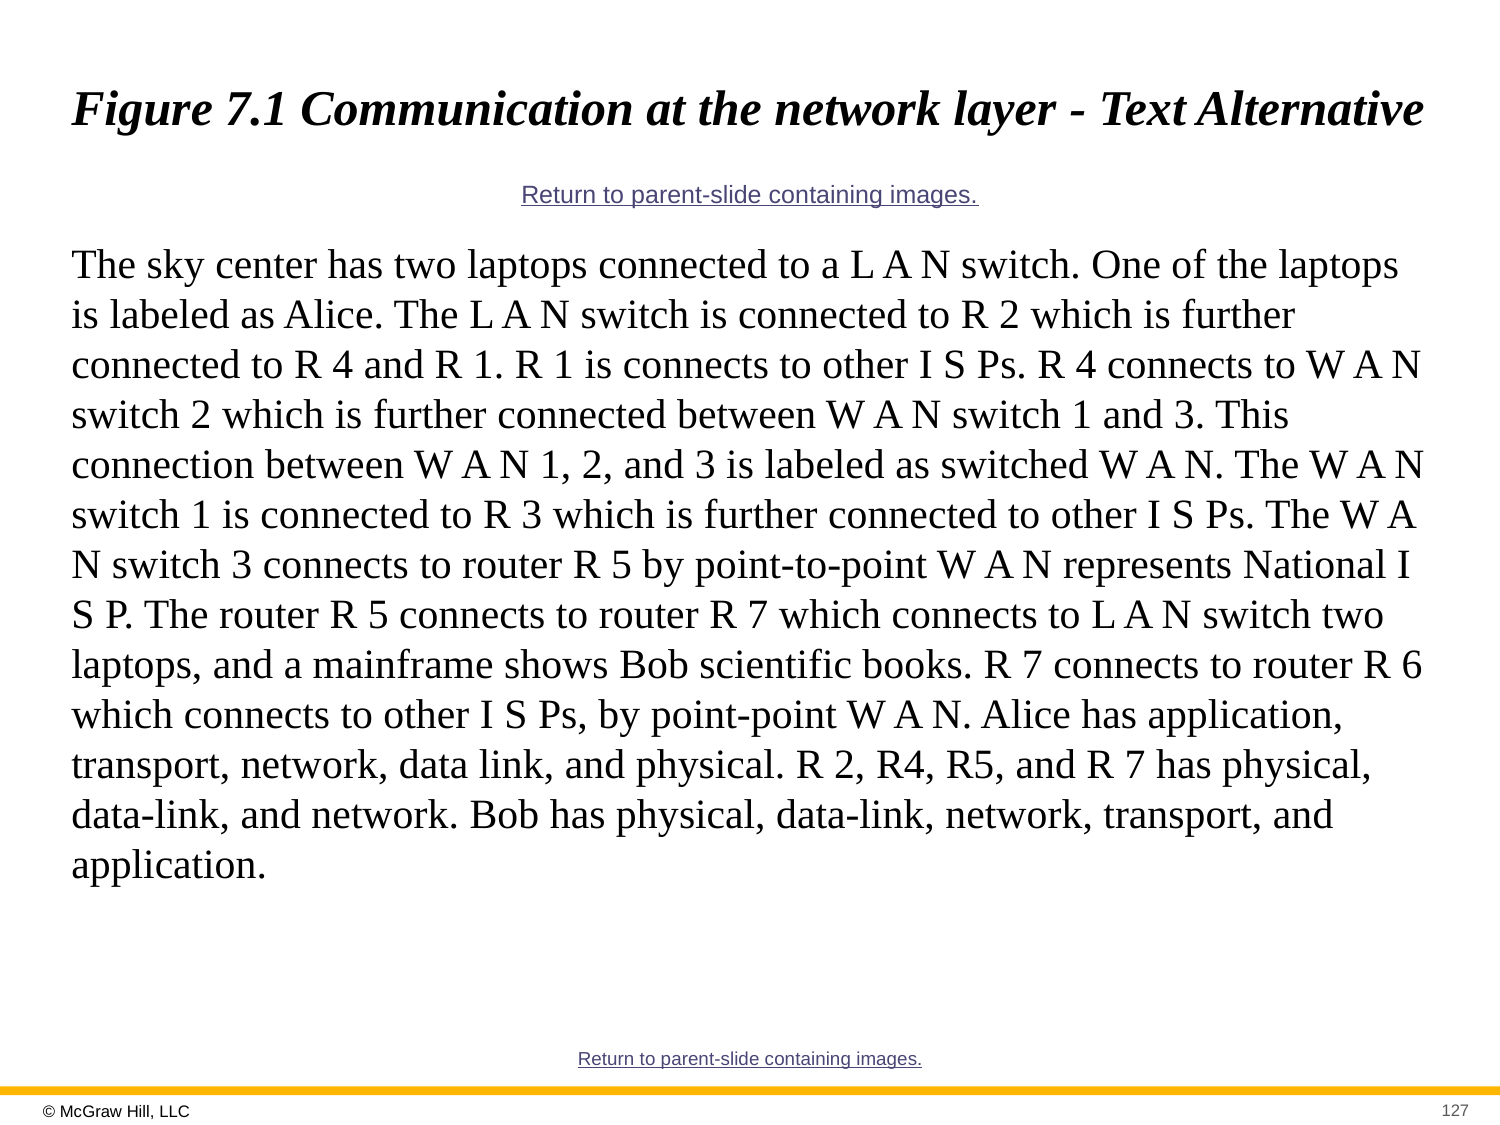

# Figure 7.1 Communication at the network layer - Text Alternative
Return to parent-slide containing images.
The sky center has two laptops connected to a L A N switch. One of the laptops is labeled as Alice. The L A N switch is connected to R 2 which is further connected to R 4 and R 1. R 1 is connects to other I S Ps. R 4 connects to W A N switch 2 which is further connected between W A N switch 1 and 3. This connection between W A N 1, 2, and 3 is labeled as switched W A N. The W A N switch 1 is connected to R 3 which is further connected to other I S Ps. The W A N switch 3 connects to router R 5 by point-to-point W A N represents National I S P. The router R 5 connects to router R 7 which connects to L A N switch two laptops, and a mainframe shows Bob scientific books. R 7 connects to router R 6 which connects to other I S Ps, by point-point W A N. Alice has application, transport, network, data link, and physical. R 2, R4, R5, and R 7 has physical, data-link, and network. Bob has physical, data-link, network, transport, and application.
Return to parent-slide containing images.
127